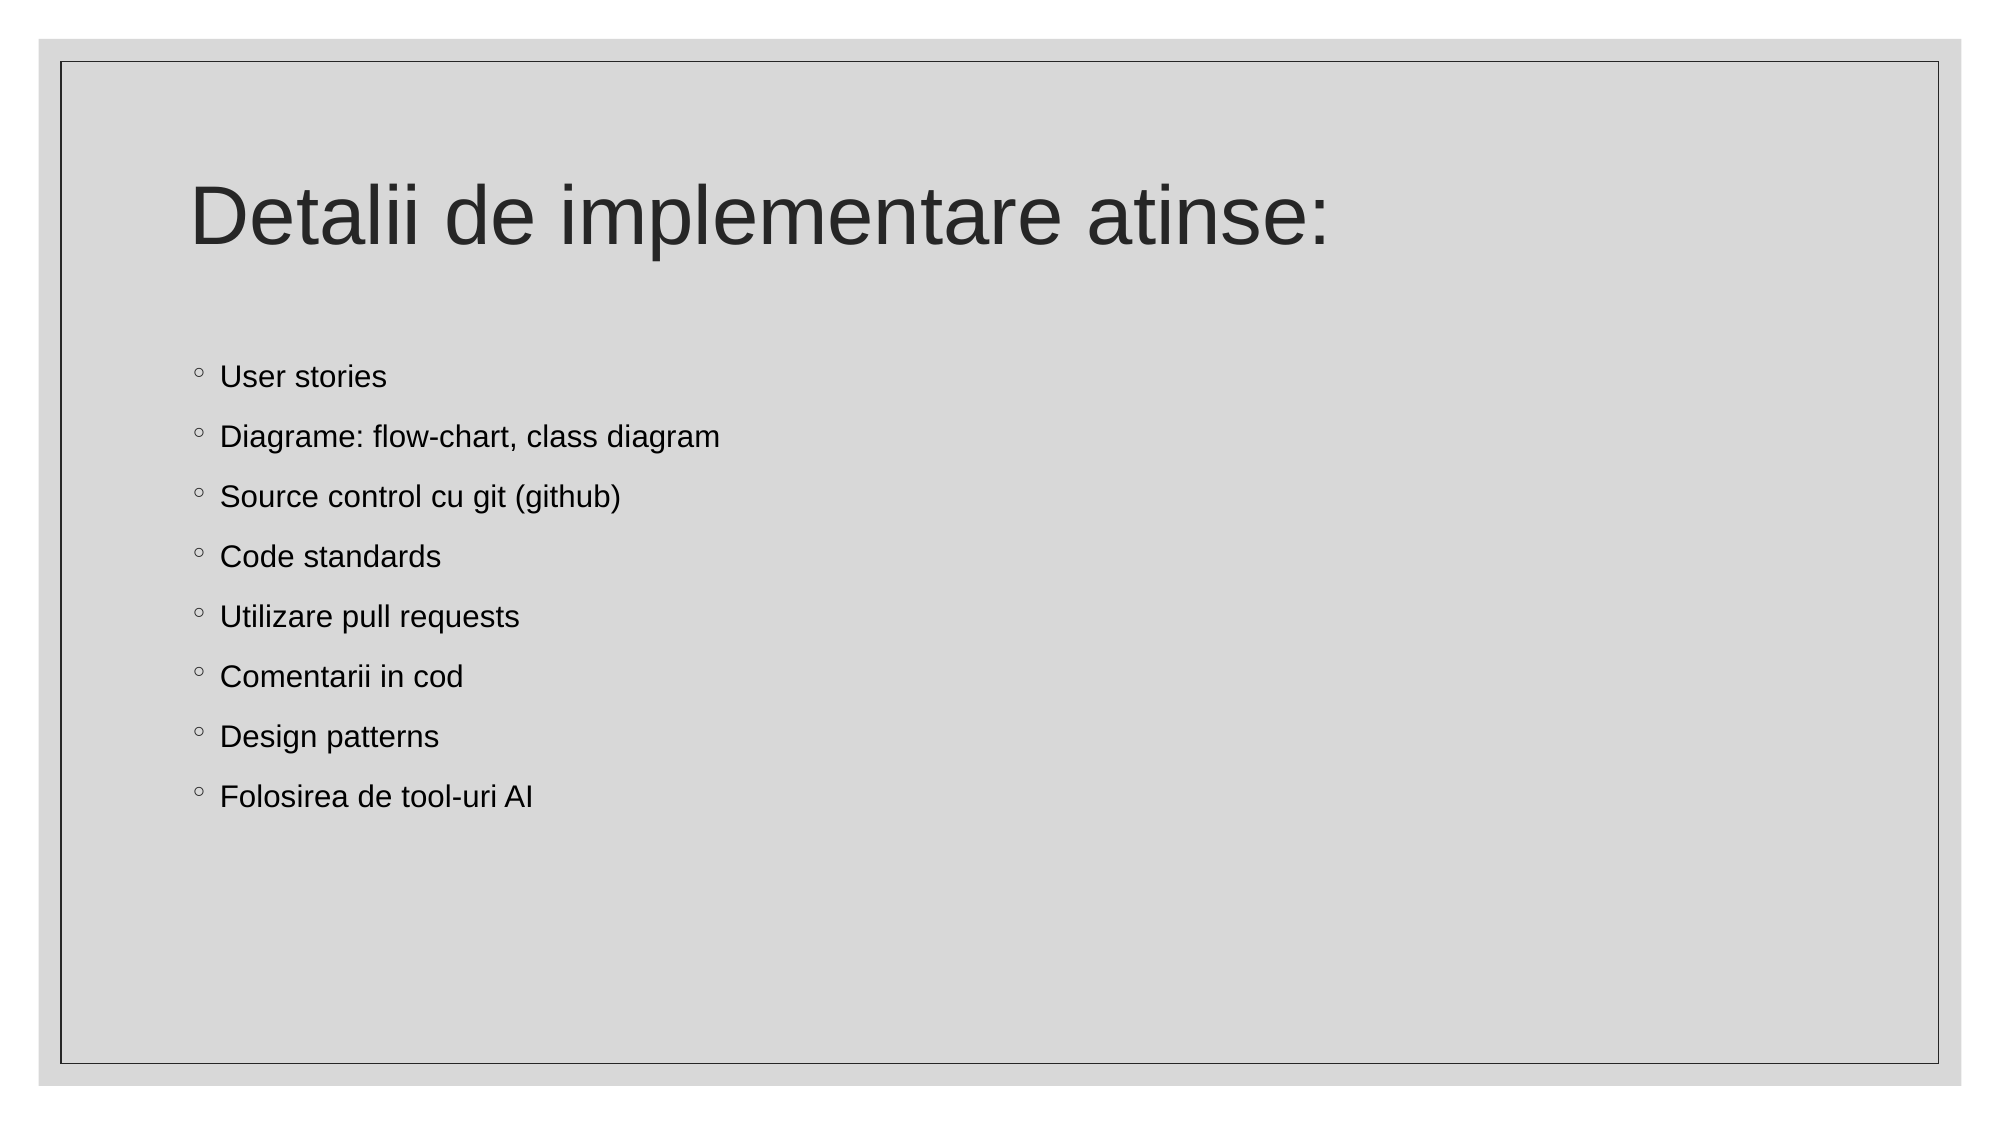

# Detalii de implementare atinse:
User stories
Diagrame: flow-chart, class diagram
Source control cu git (github)
Code standards
Utilizare pull requests
Comentarii in cod
Design patterns
Folosirea de tool-uri AI